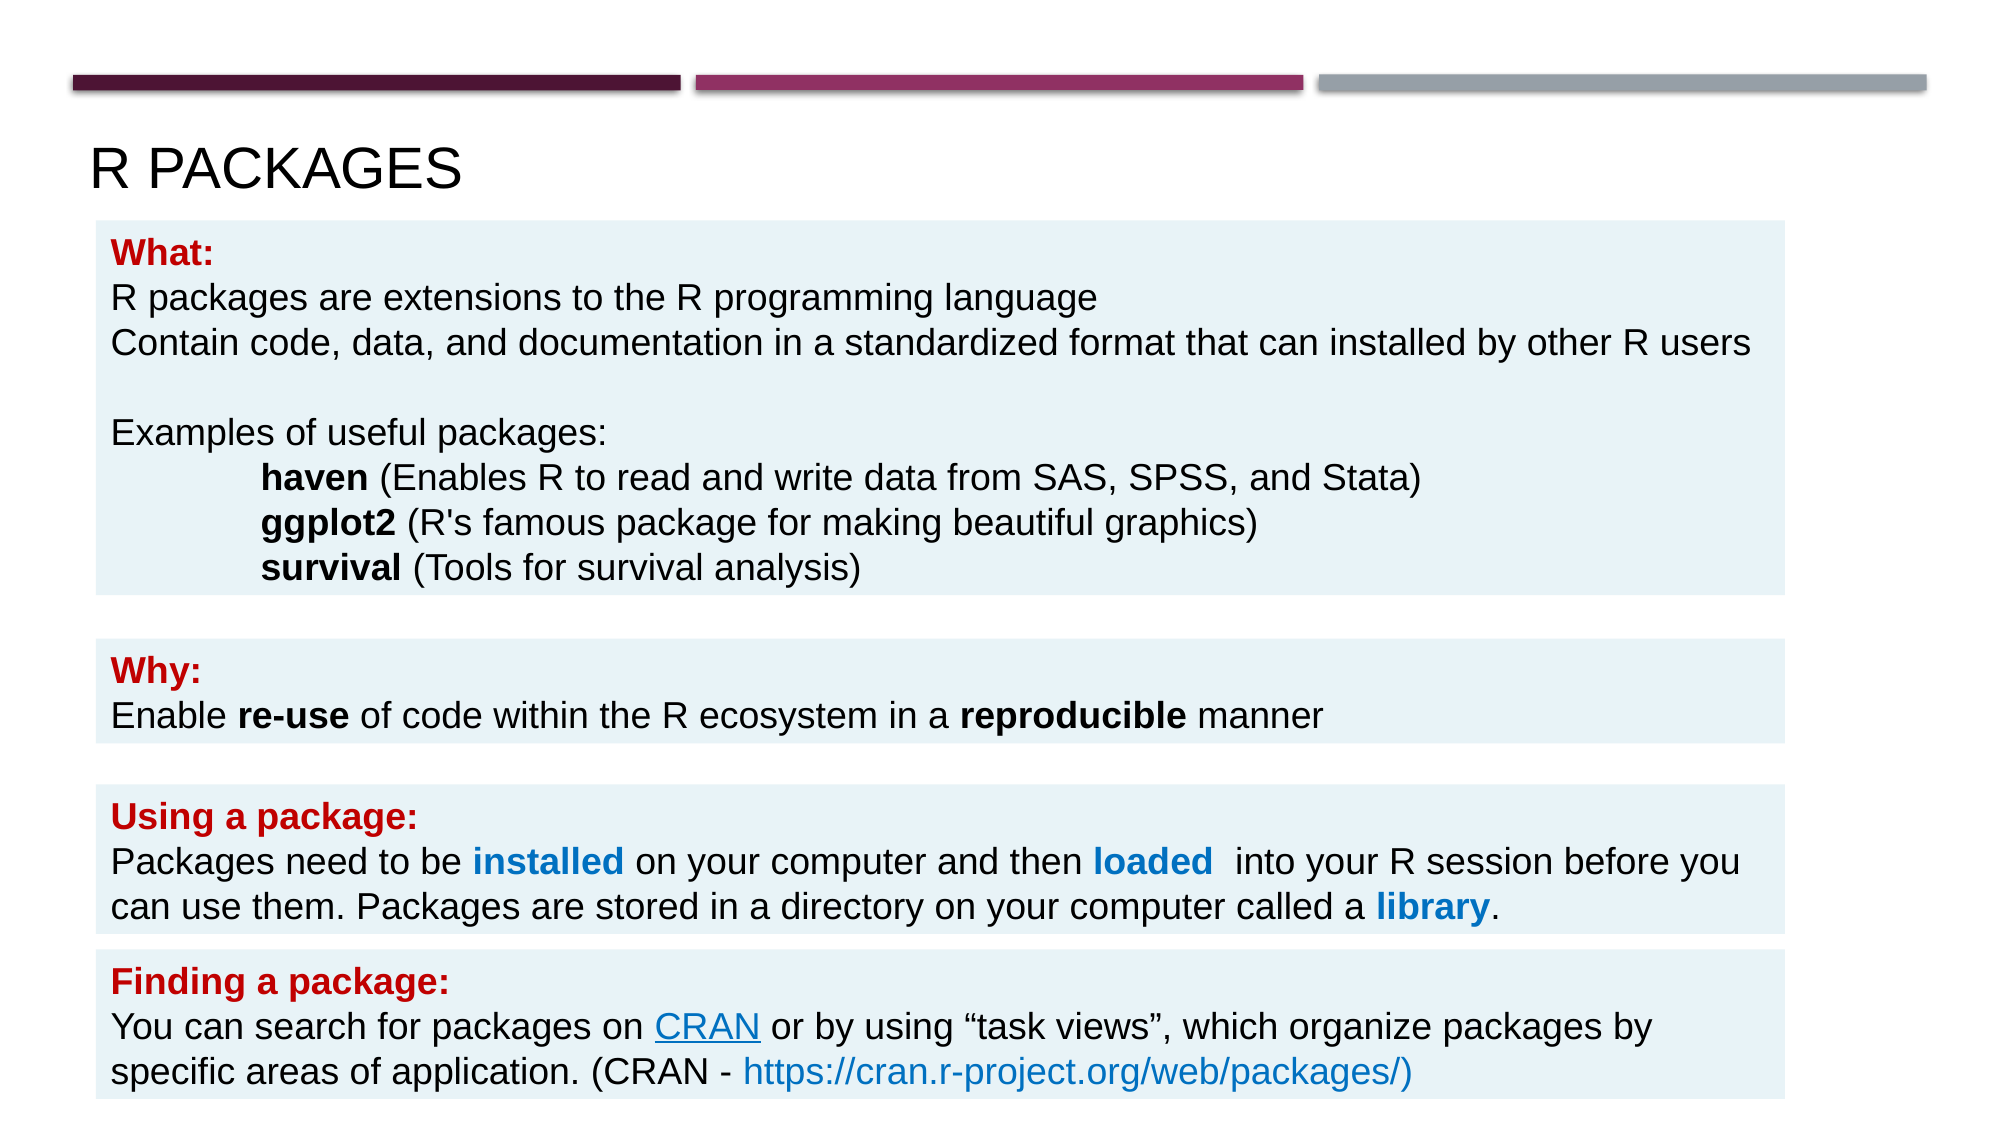

R packages
What:
R packages are extensions to the R programming language
Contain code, data, and documentation in a standardized format that can installed by other R users

Examples of useful packages:
	haven (Enables R to read and write data from SAS, SPSS, and Stata)
	ggplot2 (R's famous package for making beautiful graphics)
	survival (Tools for survival analysis)
Why:
Enable re-use of code within the R ecosystem in a reproducible manner
Using a package:
Packages need to be installed on your computer and then loaded  into your R session before you can use them. Packages are stored in a directory on your computer called a library.
Finding a package:
You can search for packages on CRAN or by using “task views”, which organize packages by specific areas of application. (CRAN - https://cran.r-project.org/web/packages/)